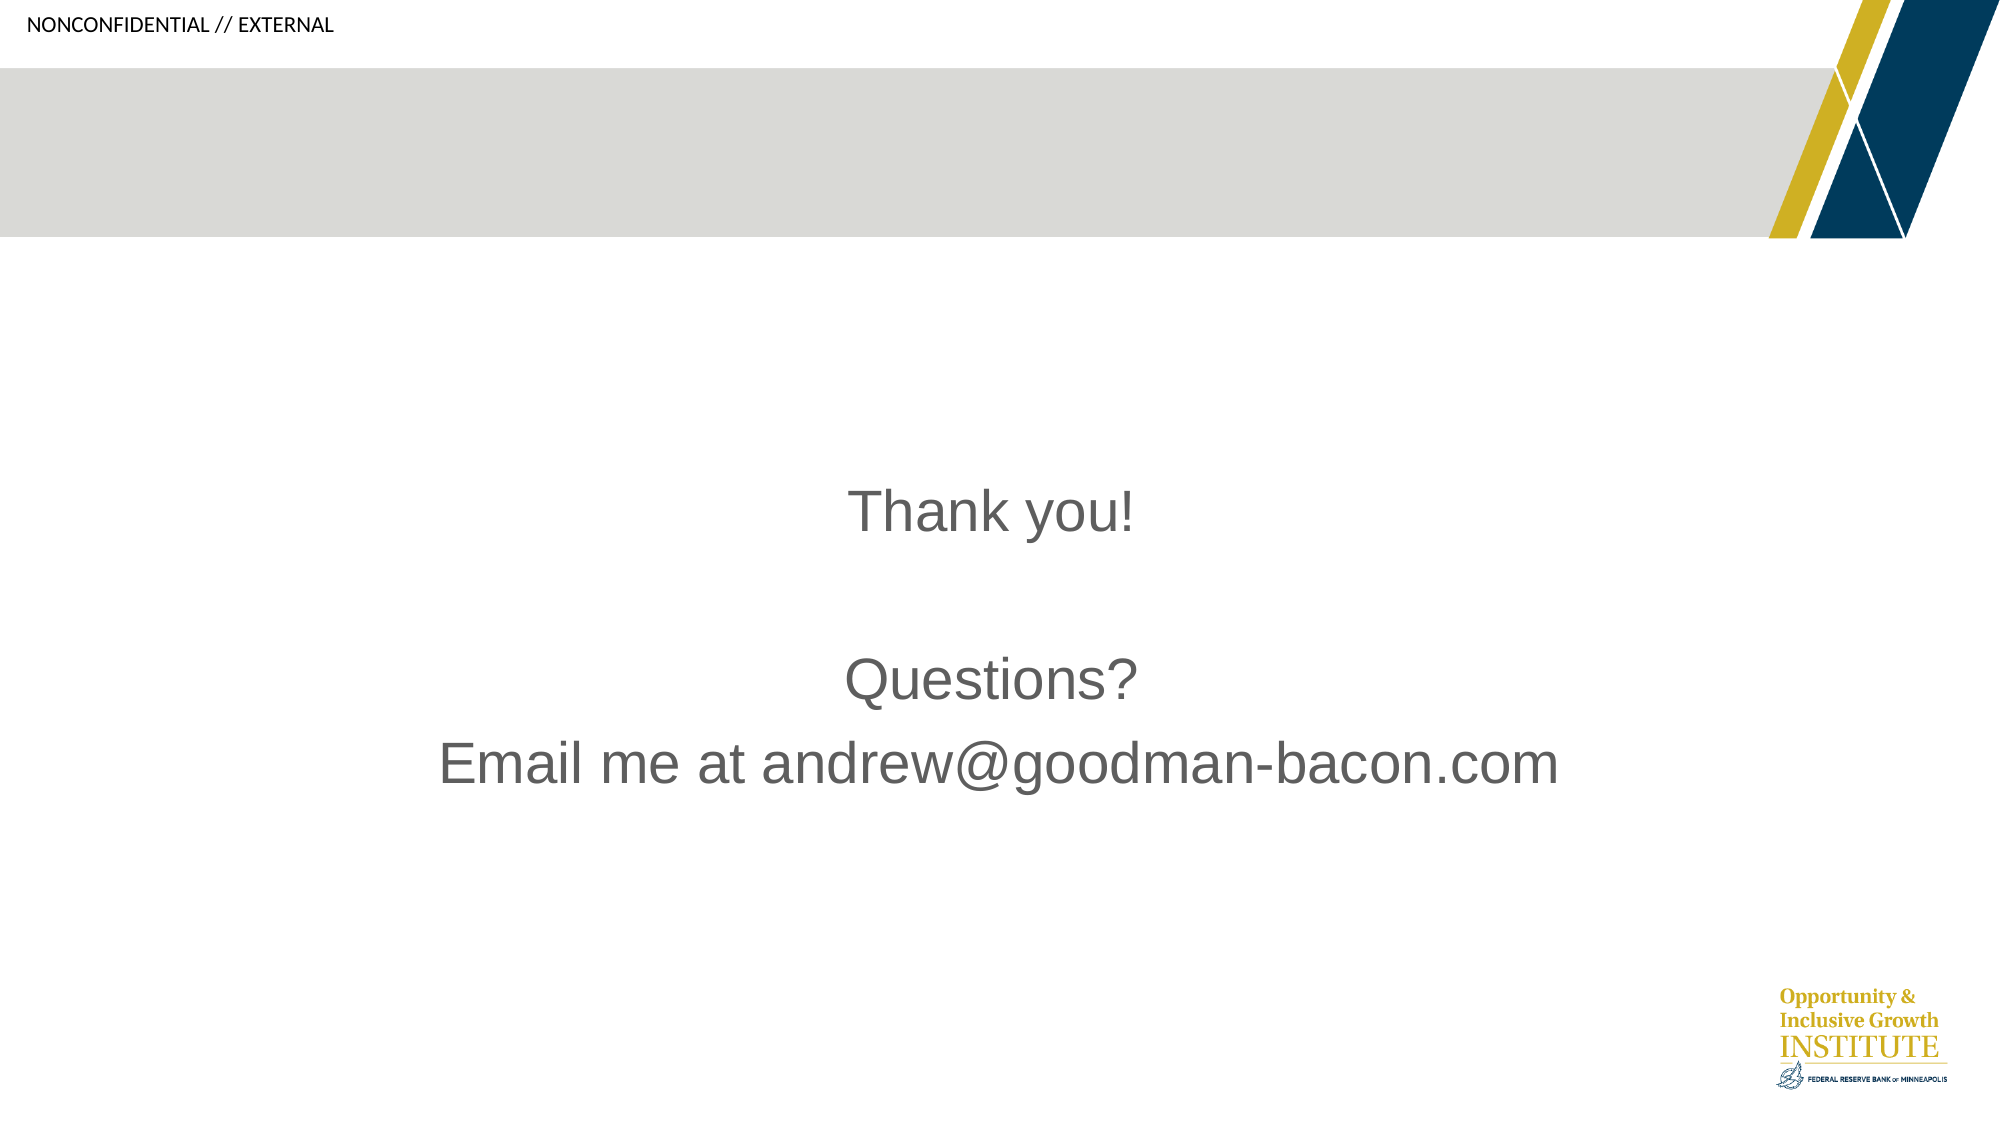

Thank you!

Questions?
Email me at andrew@goodman-bacon.com